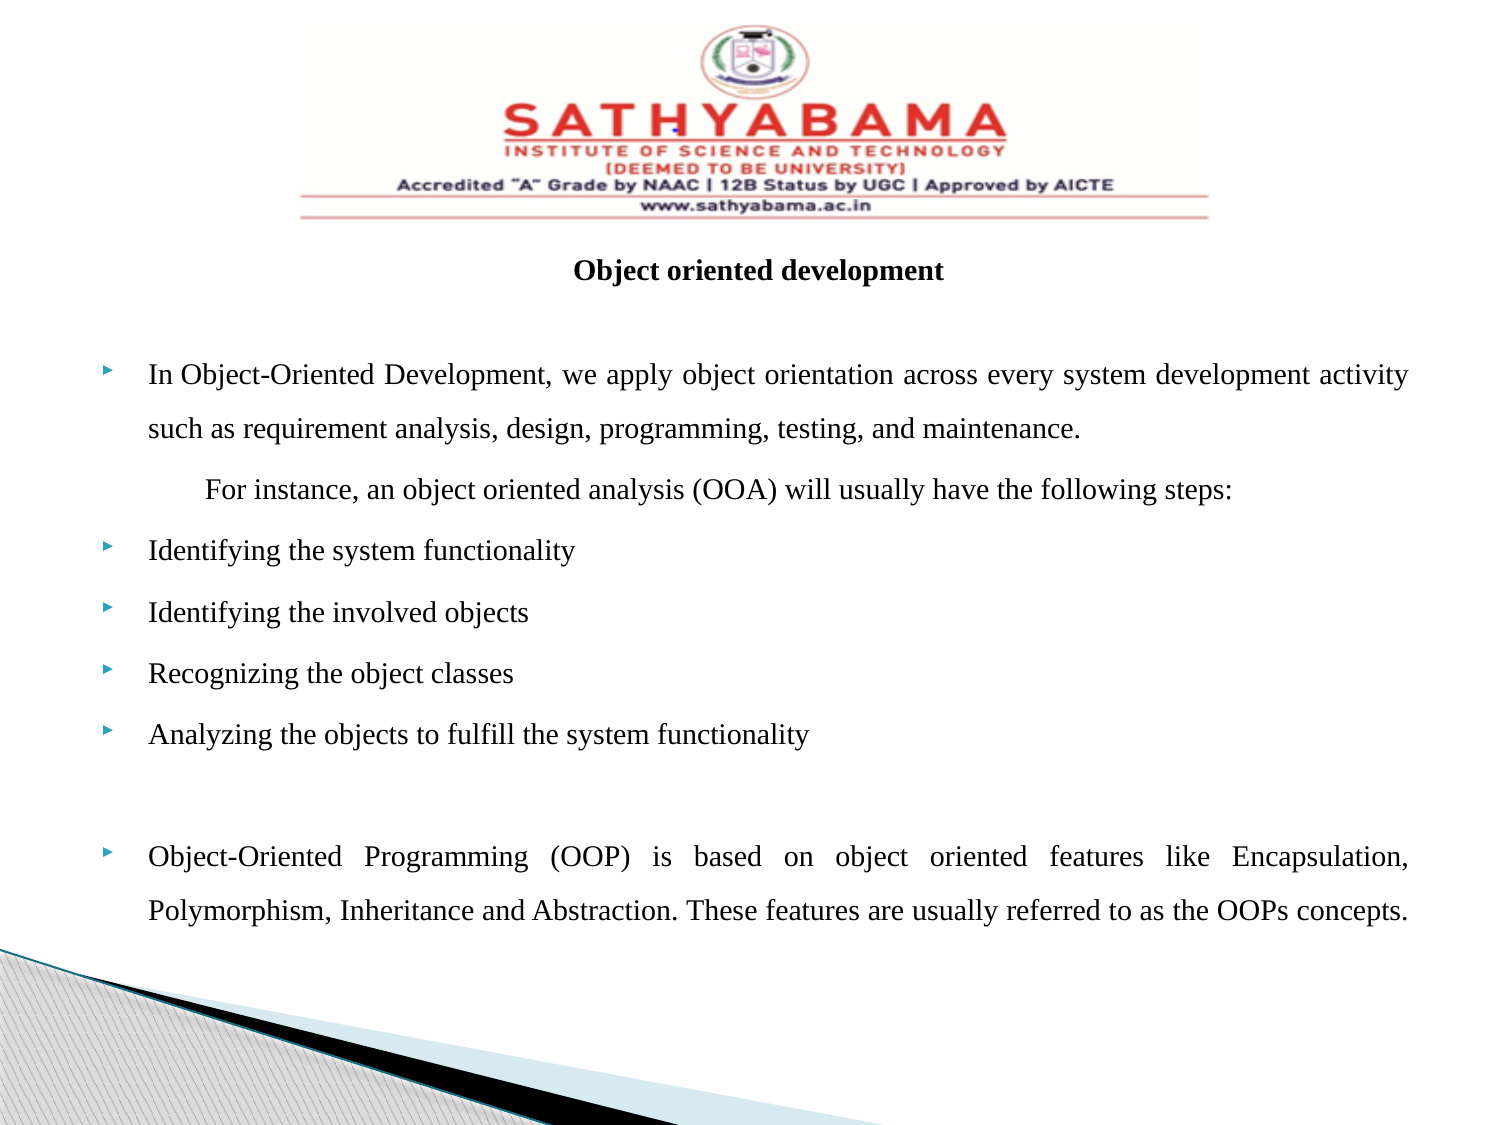

#
Object oriented development

In Object-Oriented Development, we apply object orientation across every system development activity such as requirement analysis, design, programming, testing, and maintenance.
             For instance, an object oriented analysis (OOA) will usually have the following steps:
Identifying the system functionality
Identifying the involved objects
Recognizing the object classes
Analyzing the objects to fulfill the system functionality

Object-Oriented Programming (OOP) is based on object oriented features like Encapsulation, Polymorphism, Inheritance and Abstraction. These features are usually referred to as the OOPs concepts.